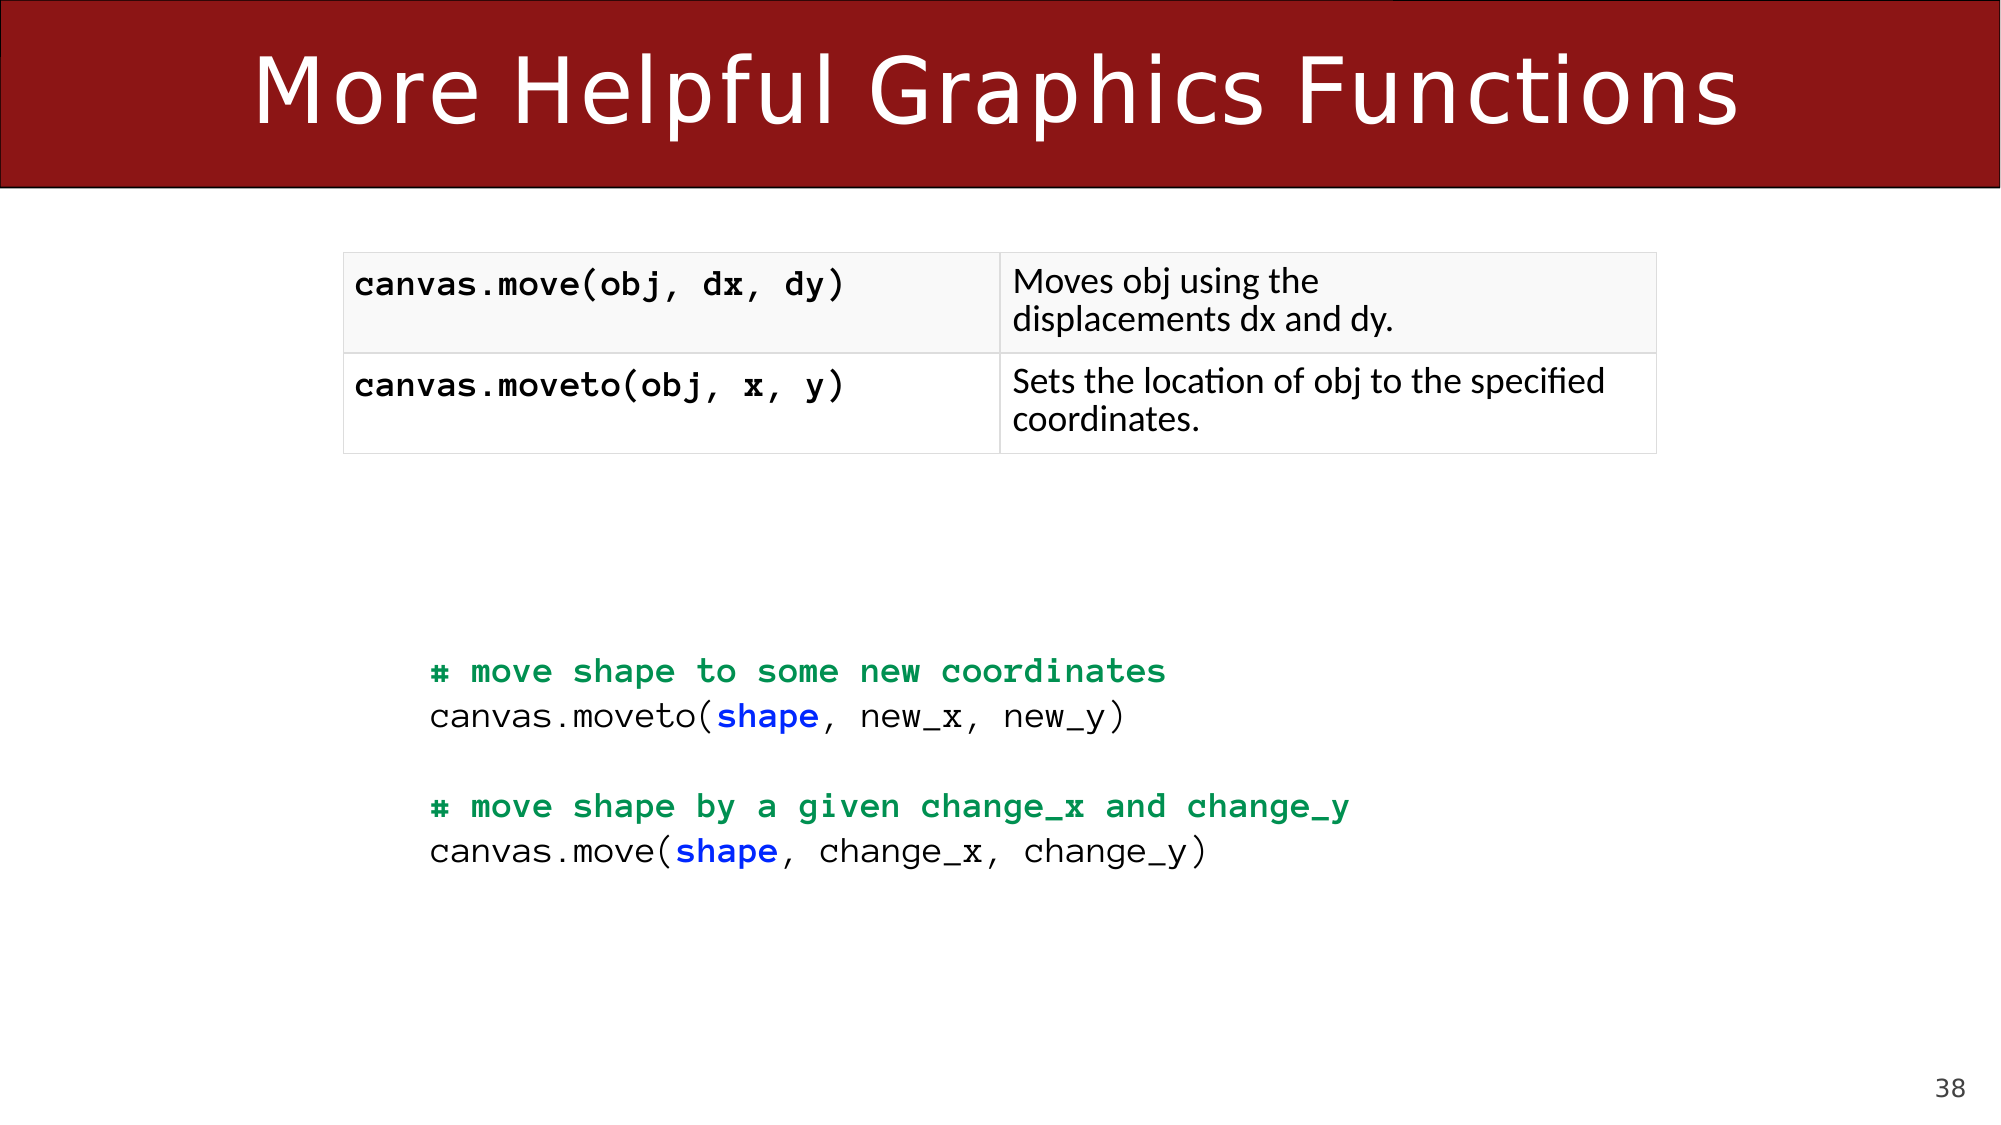

# More Helpful Graphics Functions
| canvas.move(obj, dx, dy) | Moves obj using the displacements dx and dy. |
| --- | --- |
| canvas.moveto(obj, x, y) | Sets the location of obj to the specified coordinates. |

# move shape to some new coordinates
canvas.moveto(shape, new_x, new_y)

# move shape by a given change_x and change_y
canvas.move(shape, change_x, change_y)